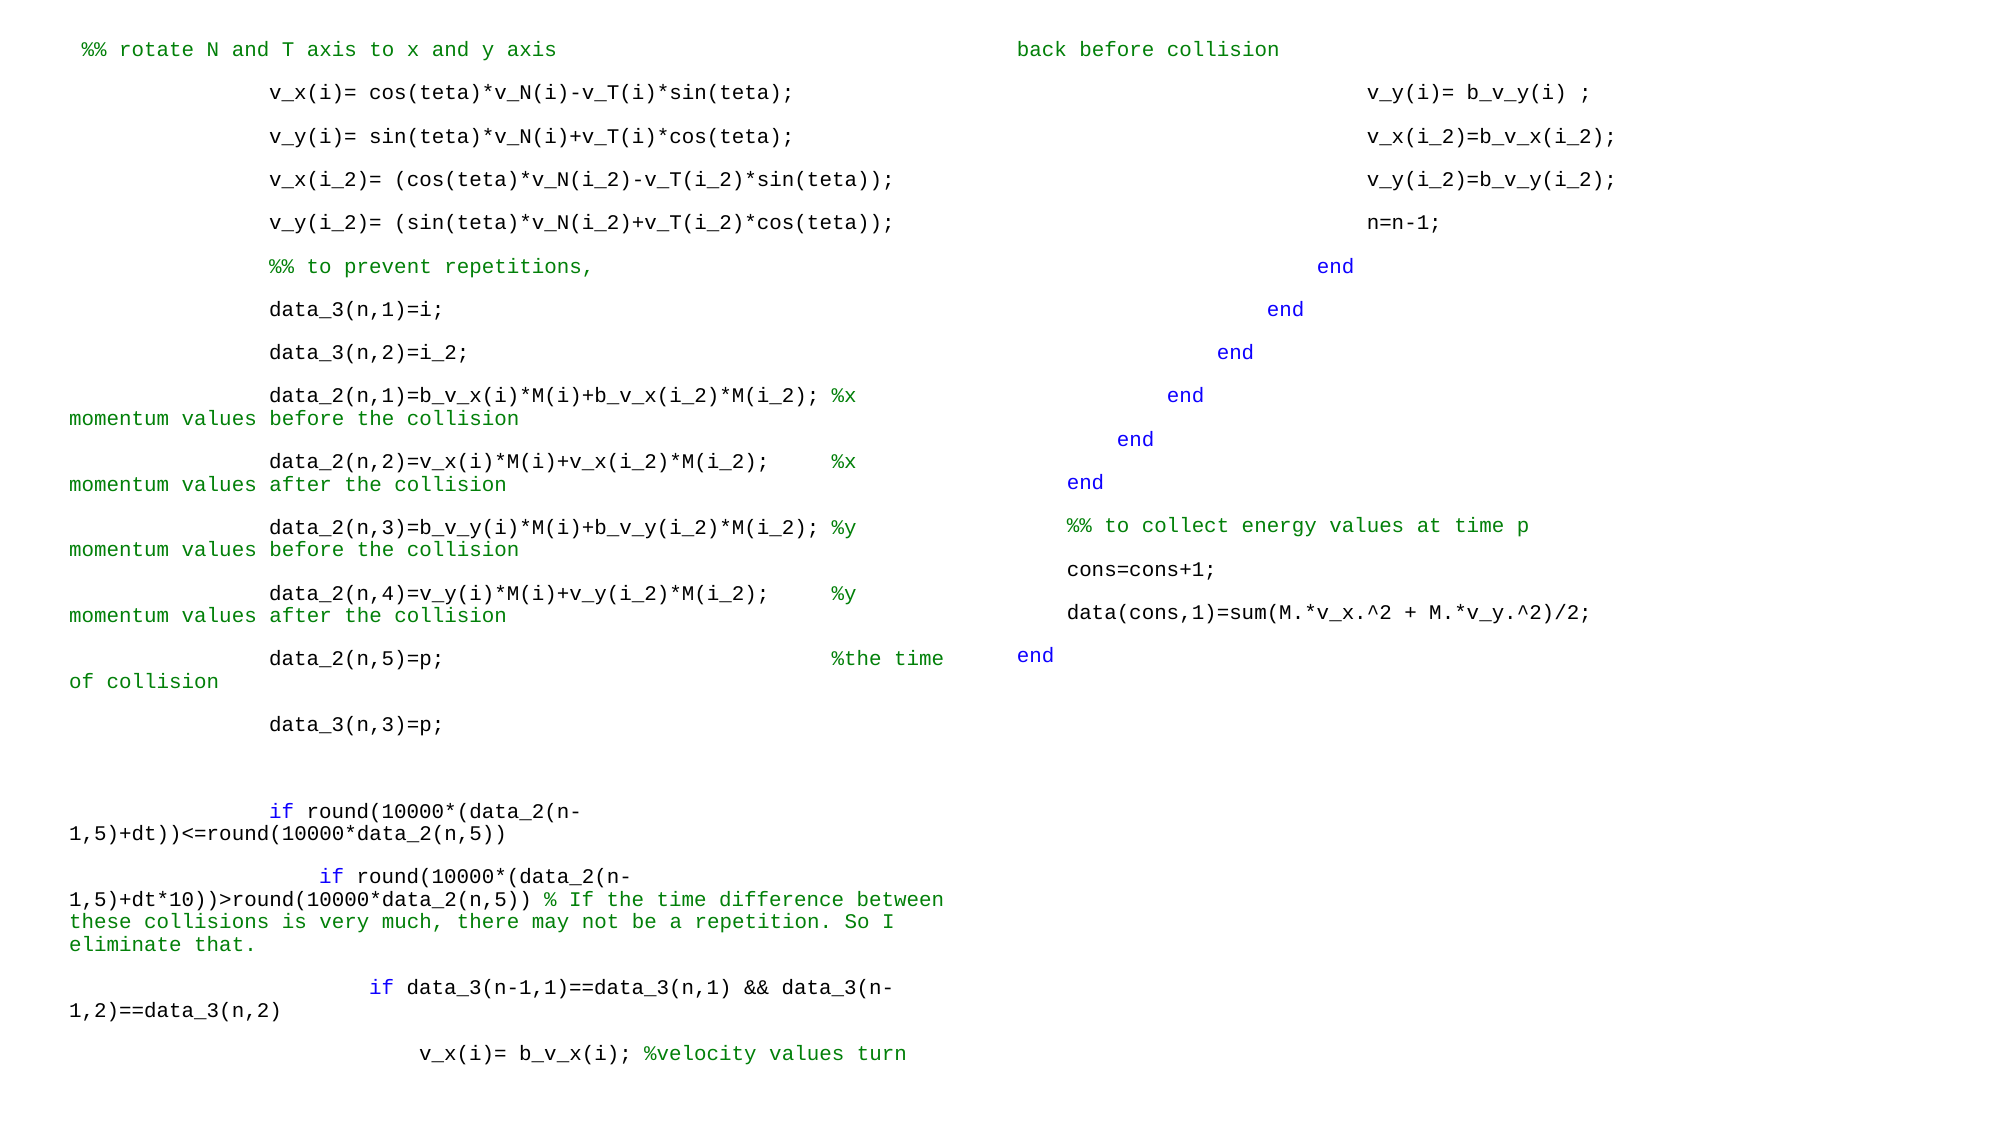

%% rotate N and T axis to x and y axis
                v_x(i)= cos(teta)*v_N(i)-v_T(i)*sin(teta);
                v_y(i)= sin(teta)*v_N(i)+v_T(i)*cos(teta);
                v_x(i_2)= (cos(teta)*v_N(i_2)-v_T(i_2)*sin(teta));
                v_y(i_2)= (sin(teta)*v_N(i_2)+v_T(i_2)*cos(teta));
                %% to prevent repetitions,
                data_3(n,1)=i;
                data_3(n,2)=i_2;
                data_2(n,1)=b_v_x(i)*M(i)+b_v_x(i_2)*M(i_2); %x momentum values before the collision
                data_2(n,2)=v_x(i)*M(i)+v_x(i_2)*M(i_2);     %x momentum values after the collision
                data_2(n,3)=b_v_y(i)*M(i)+b_v_y(i_2)*M(i_2); %y momentum values before the collision
                data_2(n,4)=v_y(i)*M(i)+v_y(i_2)*M(i_2);     %y momentum values after the collision
                data_2(n,5)=p;                               %the time of collision
                data_3(n,3)=p;

                if round(10000*(data_2(n-1,5)+dt))<=round(10000*data_2(n,5))
                    if round(10000*(data_2(n-1,5)+dt*10))>round(10000*data_2(n,5)) % If the time difference between these collisions is very much, there may not be a repetition. So I eliminate that.
                        if data_3(n-1,1)==data_3(n,1) && data_3(n-1,2)==data_3(n,2)
                            v_x(i)= b_v_x(i); %velocity values turn back before collision
                            v_y(i)= b_v_y(i) ;
                            v_x(i_2)=b_v_x(i_2);
                            v_y(i_2)=b_v_y(i_2);
                            n=n-1;
                        end
                    end
                end
            end
        end
    end
    %% to collect energy values at time p
    cons=cons+1;
    data(cons,1)=sum(M.*v_x.^2 + M.*v_y.^2)/2;
end